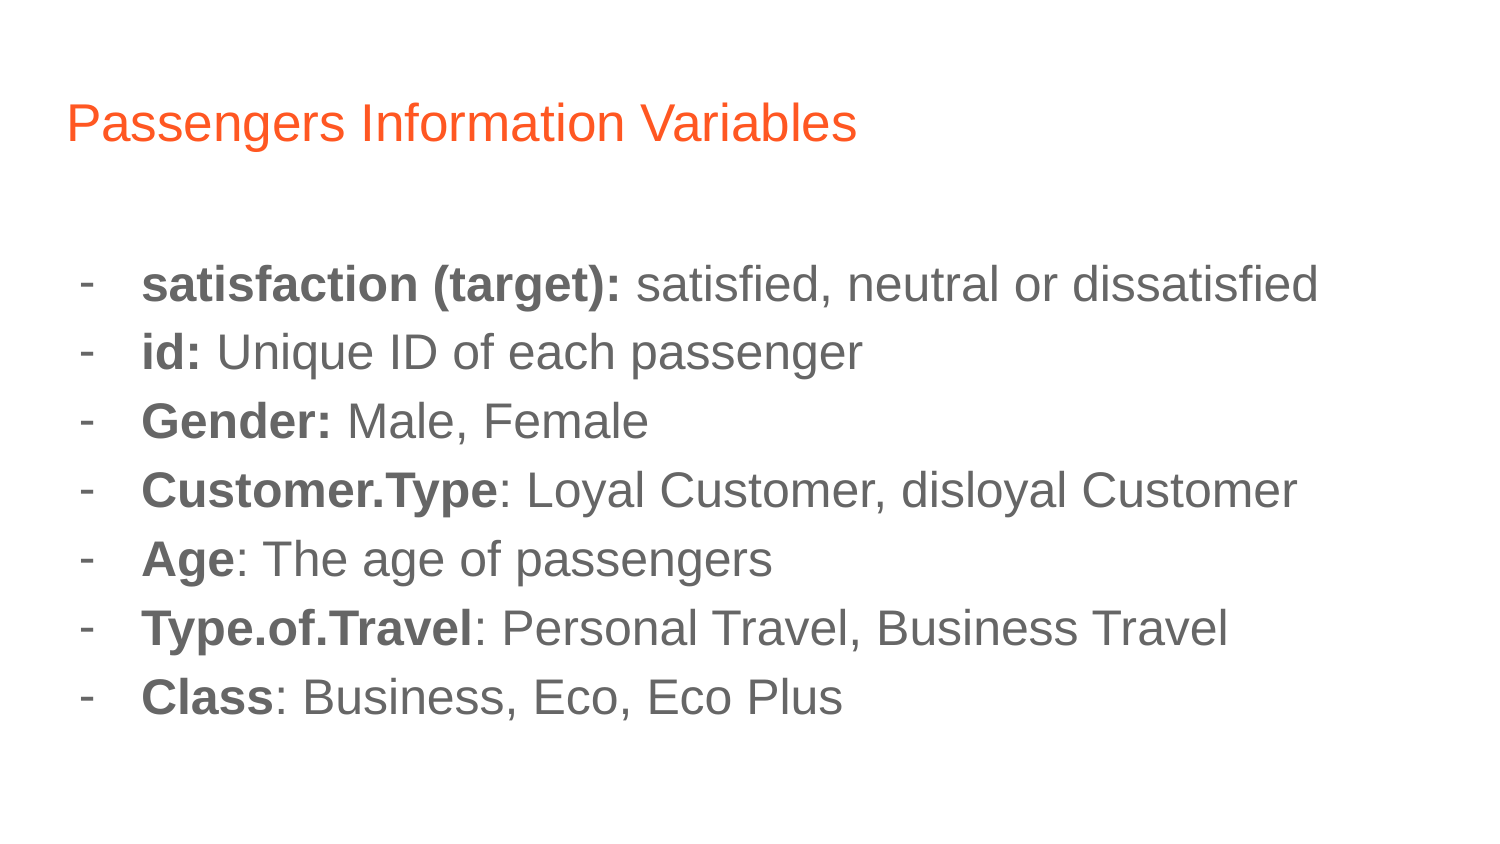

# Passengers Information Variables
satisfaction (target): satisfied, neutral or dissatisfied
id: Unique ID of each passenger
Gender: Male, Female
Customer.Type: Loyal Customer, disloyal Customer
Age: The age of passengers
Type.of.Travel: Personal Travel, Business Travel
Class: Business, Eco, Eco Plus